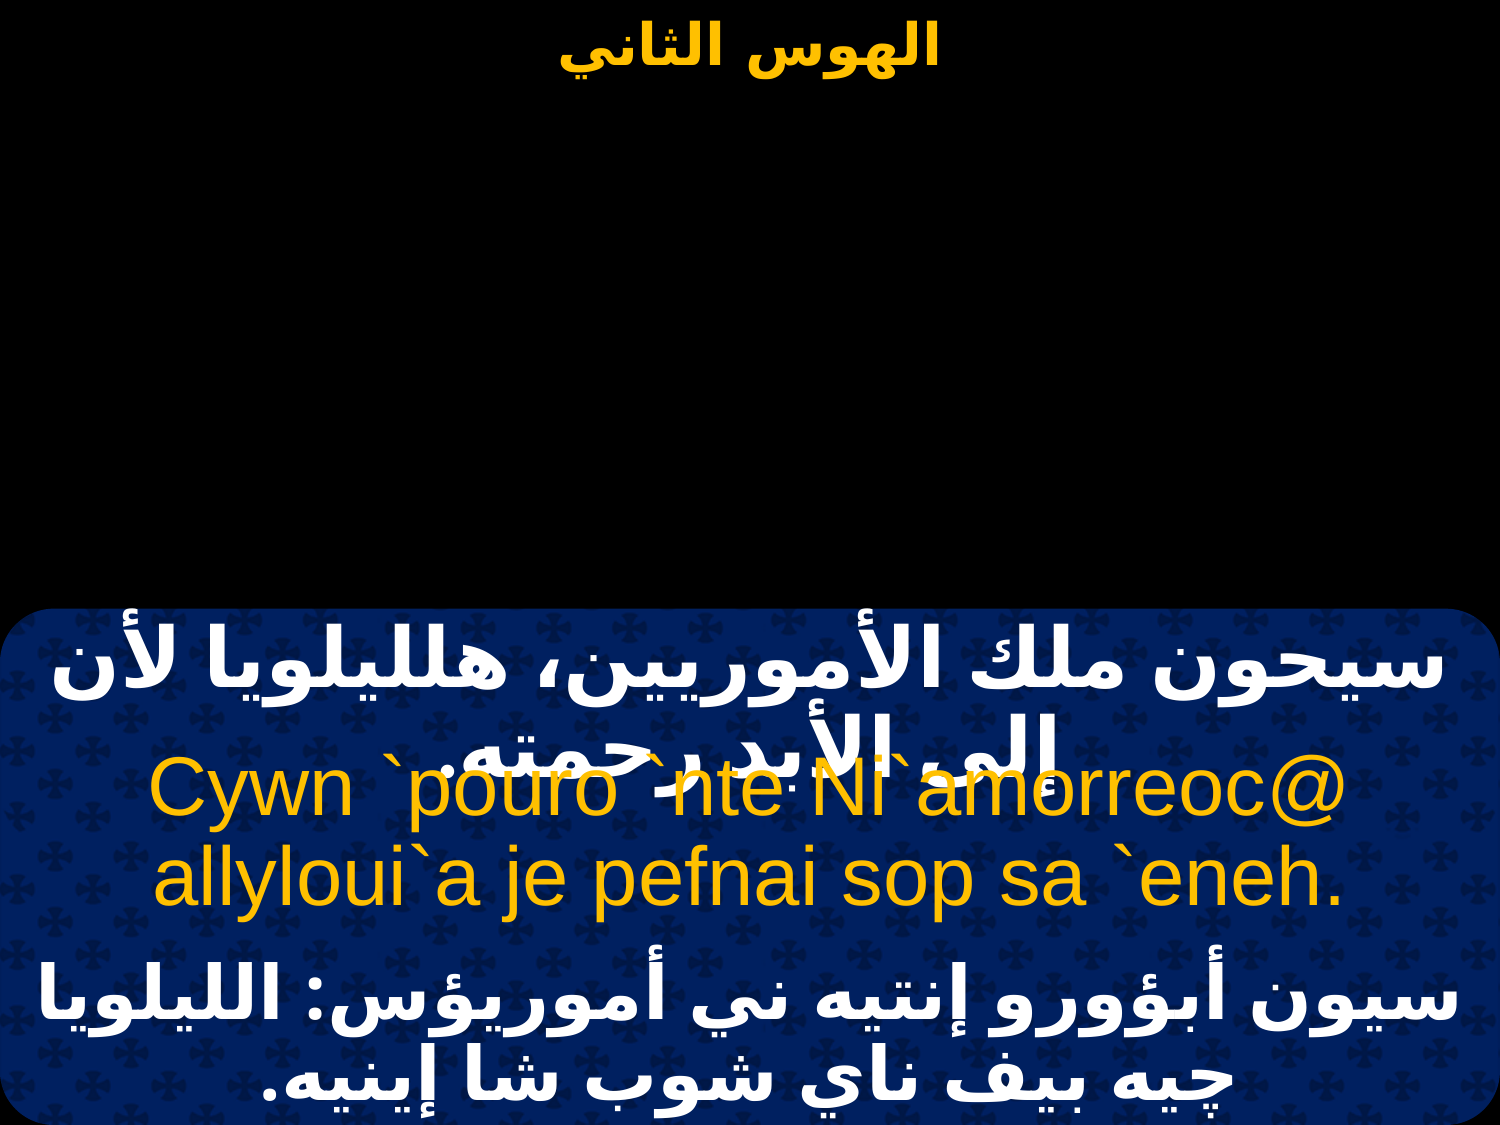

#
سيحون ملك الأموريين، هلليلويا لأن إلى الأبد رحمته.
Cywn `pouro `nte Ni`amorreoc@ allyloui`a je pefnai sop sa `eneh.
سيون أبؤورو إنتيه ني أموريؤس: الليلويا چيه بيف ناي شوب شا إينيه.